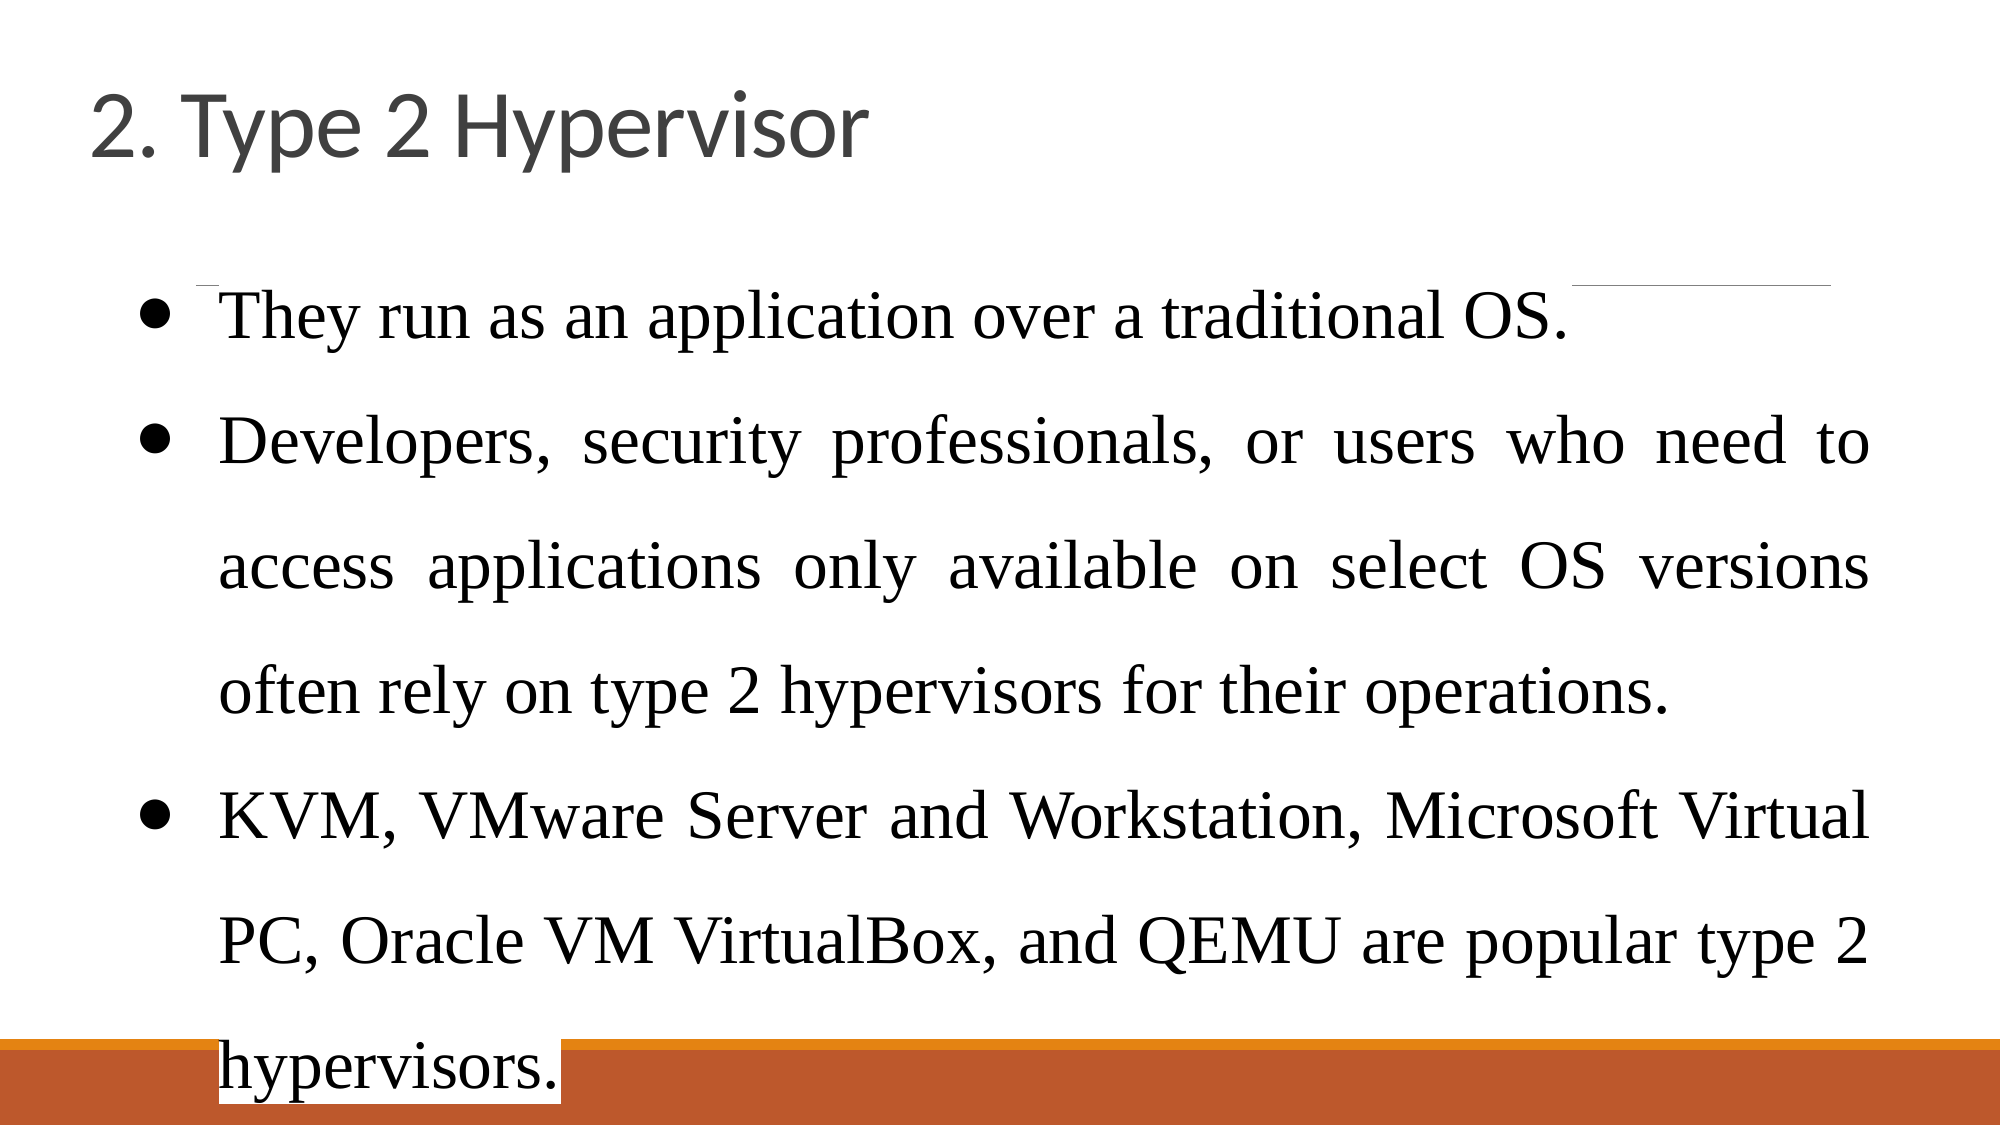

# 2. Type 2 Hypervisor
They run as an application over a traditional OS.
Developers, security professionals, or users who need to access applications only available on select OS versions often rely on type 2 hypervisors for their operations.
KVM, VMware Server and Workstation, Microsoft Virtual PC, Oracle VM VirtualBox, and QEMU are popular type 2 hypervisors.